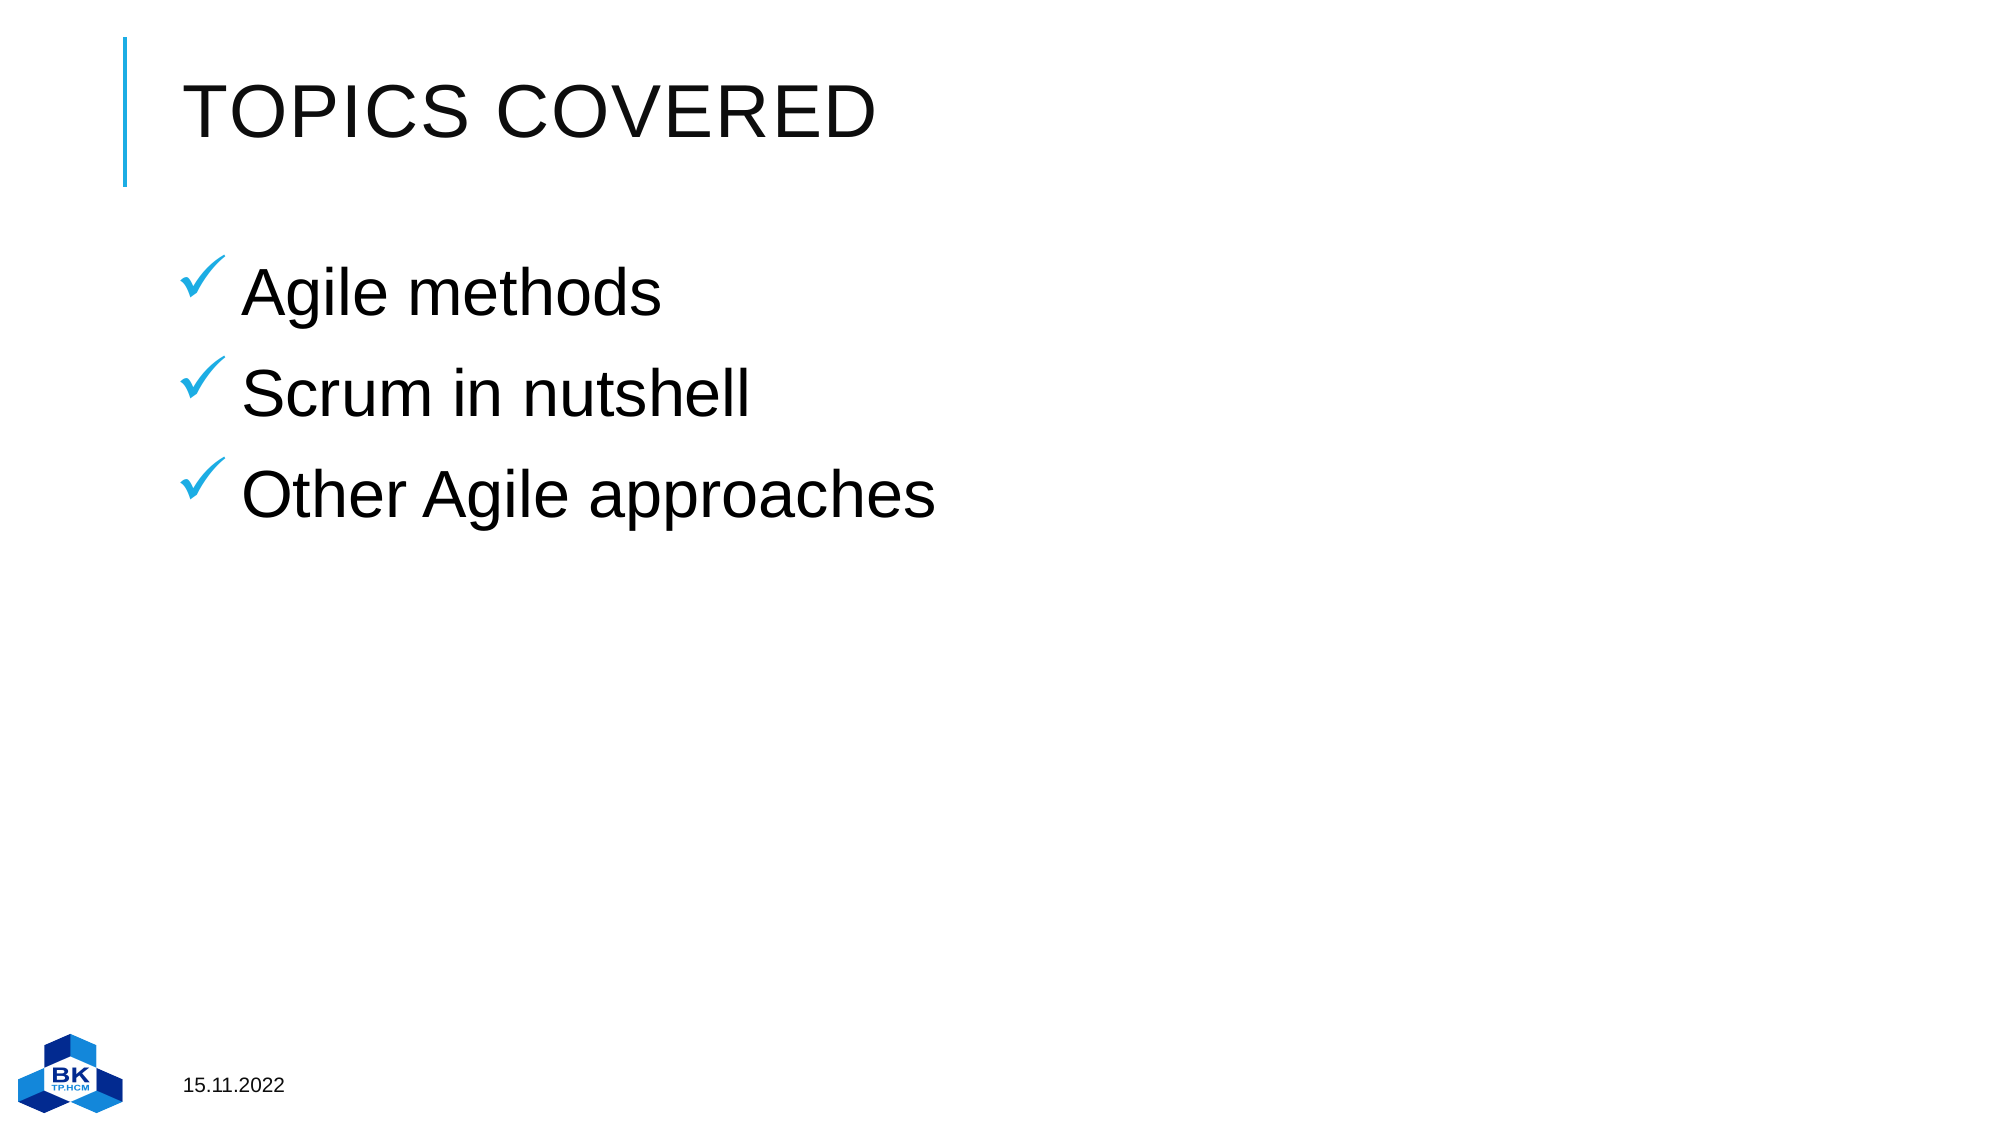

# Topics covered
Agile methods
Scrum in nutshell
Other Agile approaches
15.11.2022